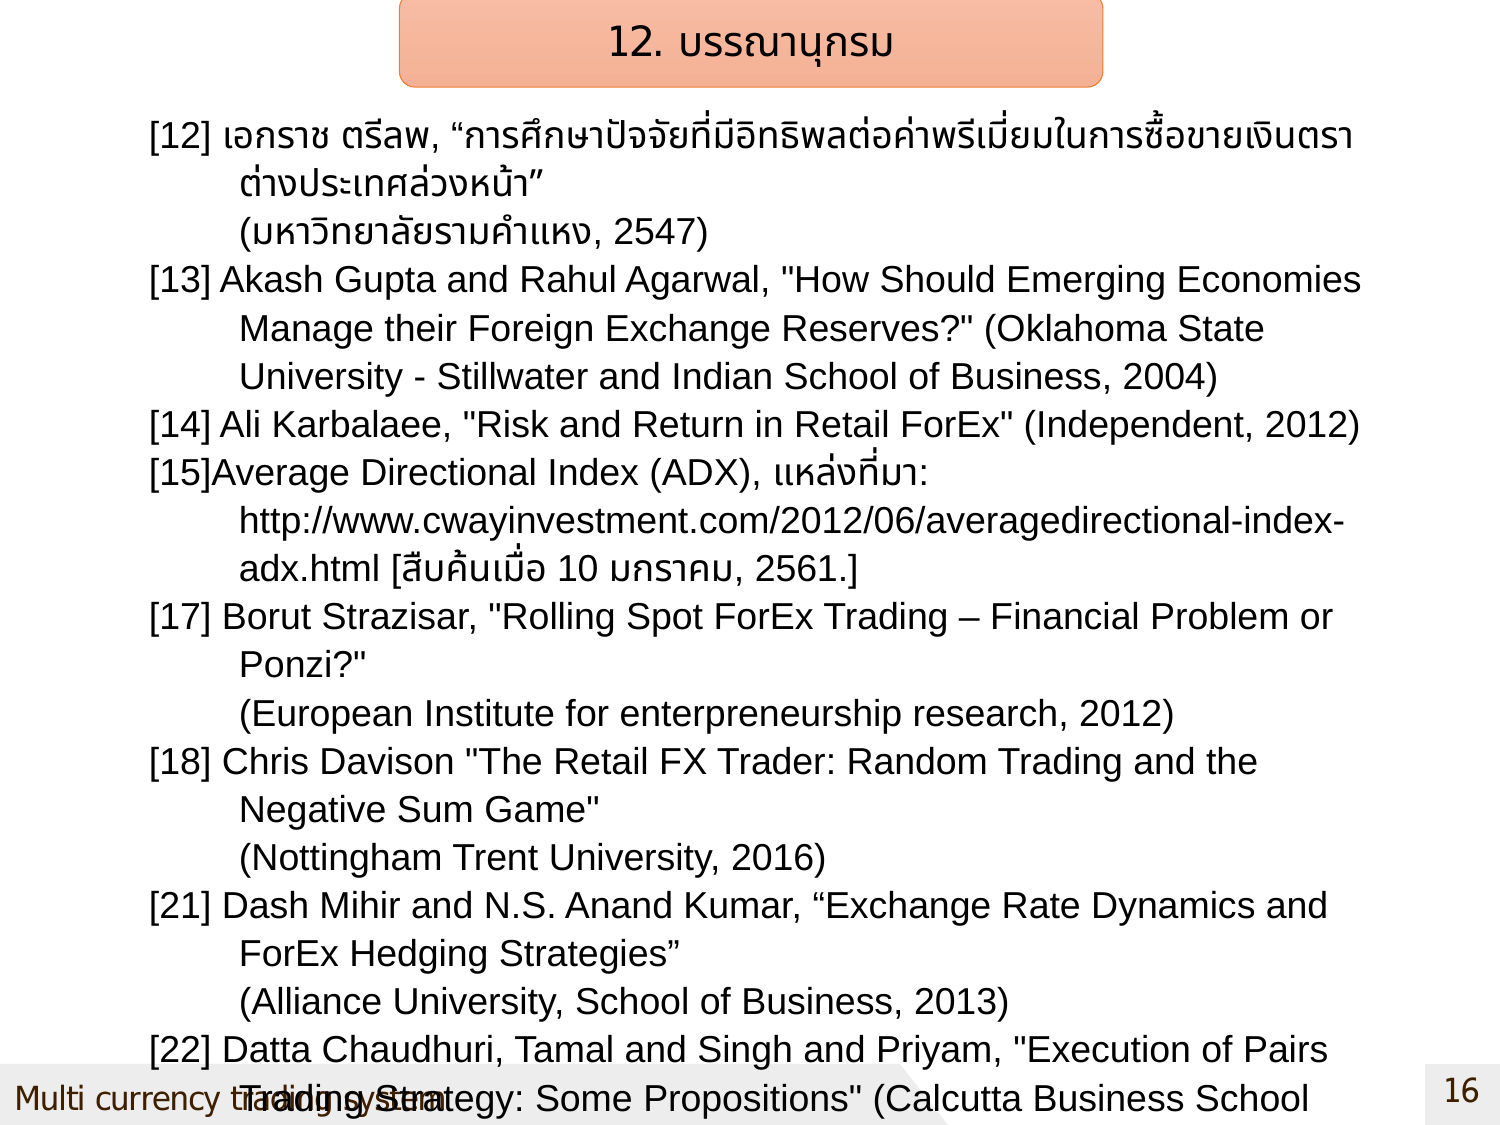

12. บรรณานุกรม
[12] เอกราช ตรีลพ, “การศึกษาปัจจัยที่มีอิทธิพลต่อค่าพรีเมี่ยมในการซื้อขายเงินตราต่างประเทศล่วงหน้า”
	(มหาวิทยาลัยรามคําแหง, 2547)
[13] Akash Gupta and Rahul Agarwal, "How Should Emerging Economies Manage their Foreign Exchange Reserves?" (Oklahoma State University - Stillwater and Indian School of Business, 2004)
[14] Ali Karbalaee, "Risk and Return in Retail ForEx" (Independent, 2012)
[15]Average Directional Index (ADX), แหล่งที่มา: http://www.cwayinvestment.com/2012/06/averagedirectional-index-adx.html [สืบค้นเมื่อ 10 มกราคม, 2561.]
[17] Borut Strazisar, "Rolling Spot ForEx Trading – Financial Problem or Ponzi?"
	(European Institute for enterpreneurship research, 2012)
[18] Chris Davison "The Retail FX Trader: Random Trading and the Negative Sum Game"
	(Nottingham Trent University, 2016)
[21] Dash Mihir and N.S. Anand Kumar, “Exchange Rate Dynamics and ForEx Hedging Strategies”
	(Alliance University, School of Business, 2013)
[22] Datta Chaudhuri, Tamal and Singh and Priyam, "Execution of Pairs Trading Strategy: Some Propositions" (Calcutta Business School and HDFC Ltd., 2015)
[23] Dewachter Hans and Lyrio Marco, “The Cost of Technical Trading Rules in The ForEx Market”
	(Catholic University of Leuven, 2003)

16

Multi currency trading system